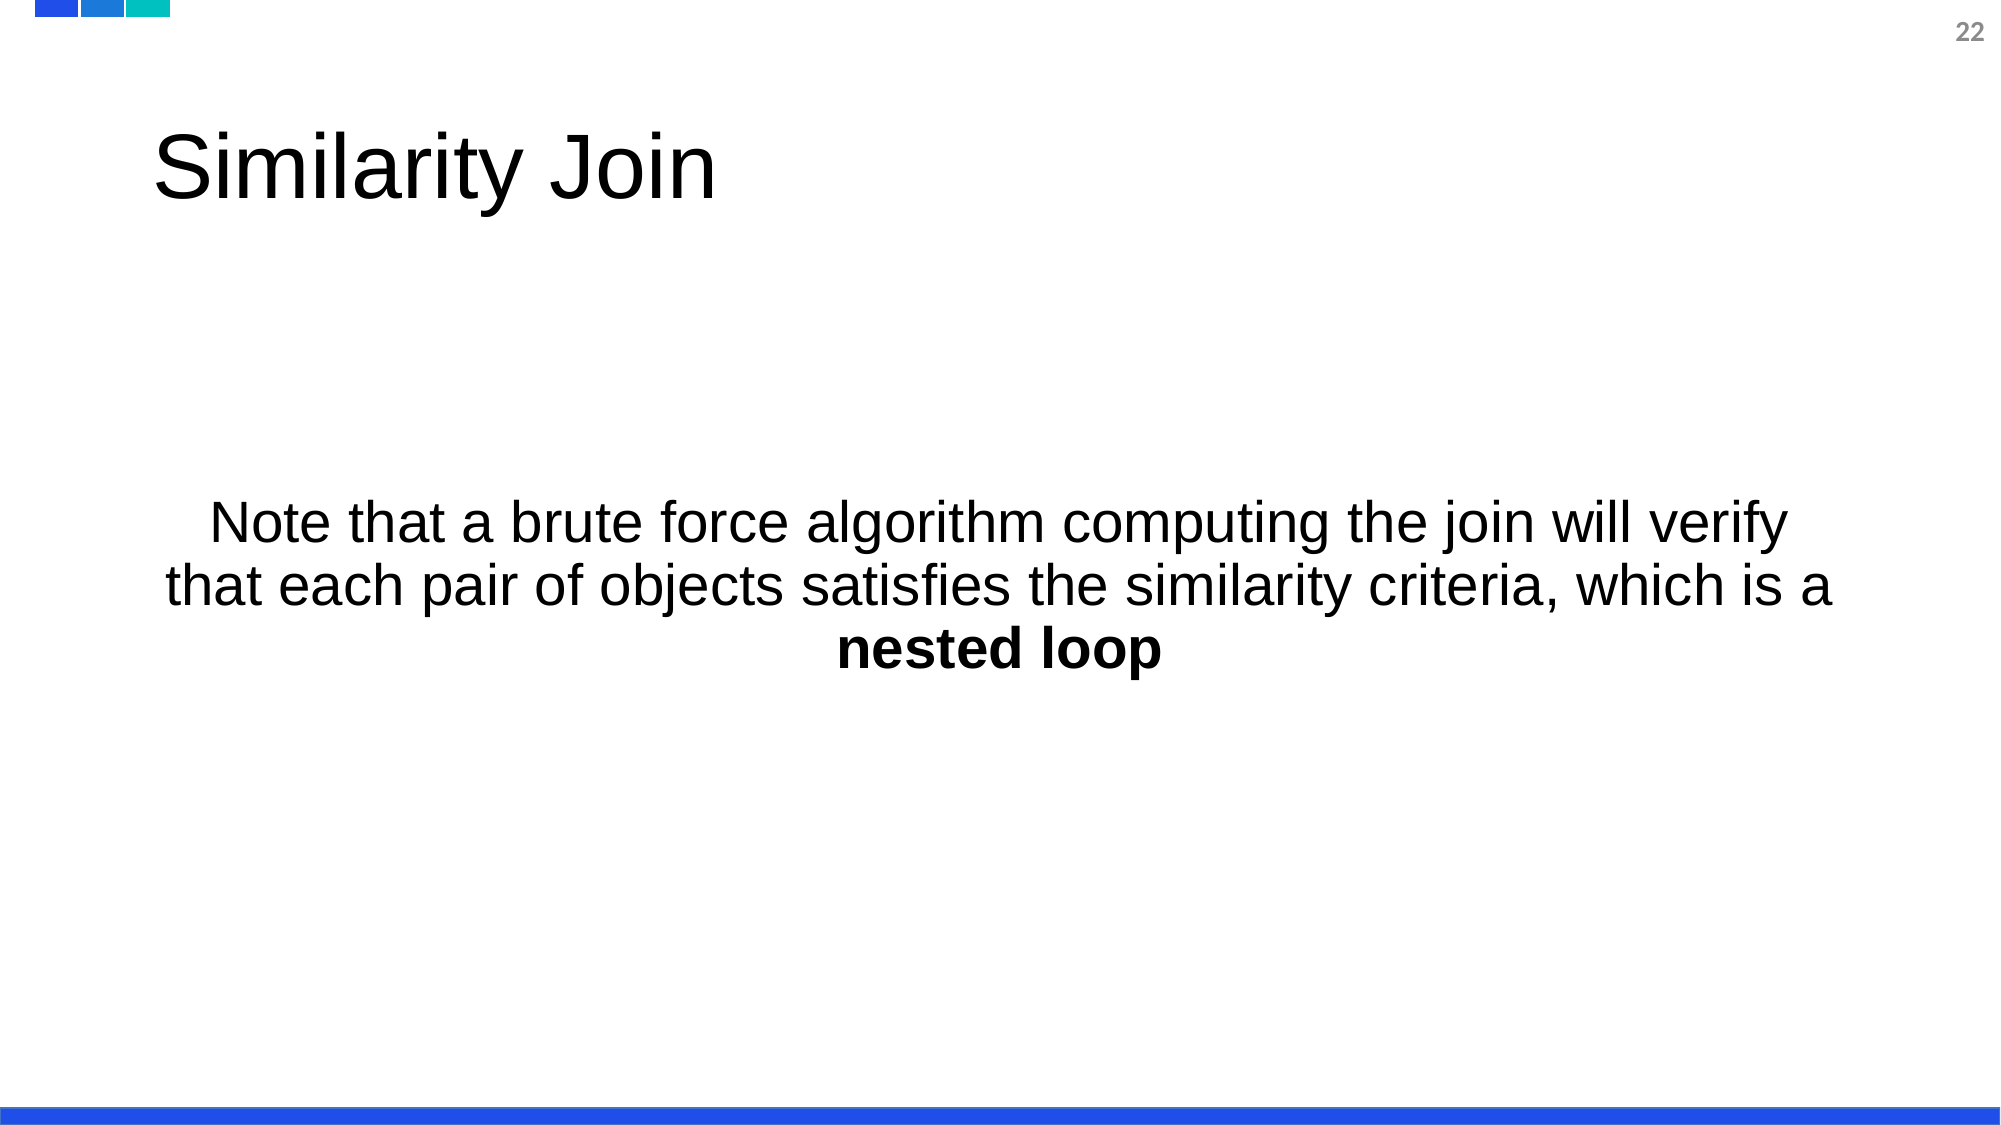

22
# Similarity Join
Note that a brute force algorithm computing the join will verify that each pair of objects satisfies the similarity criteria, which is a nested loop